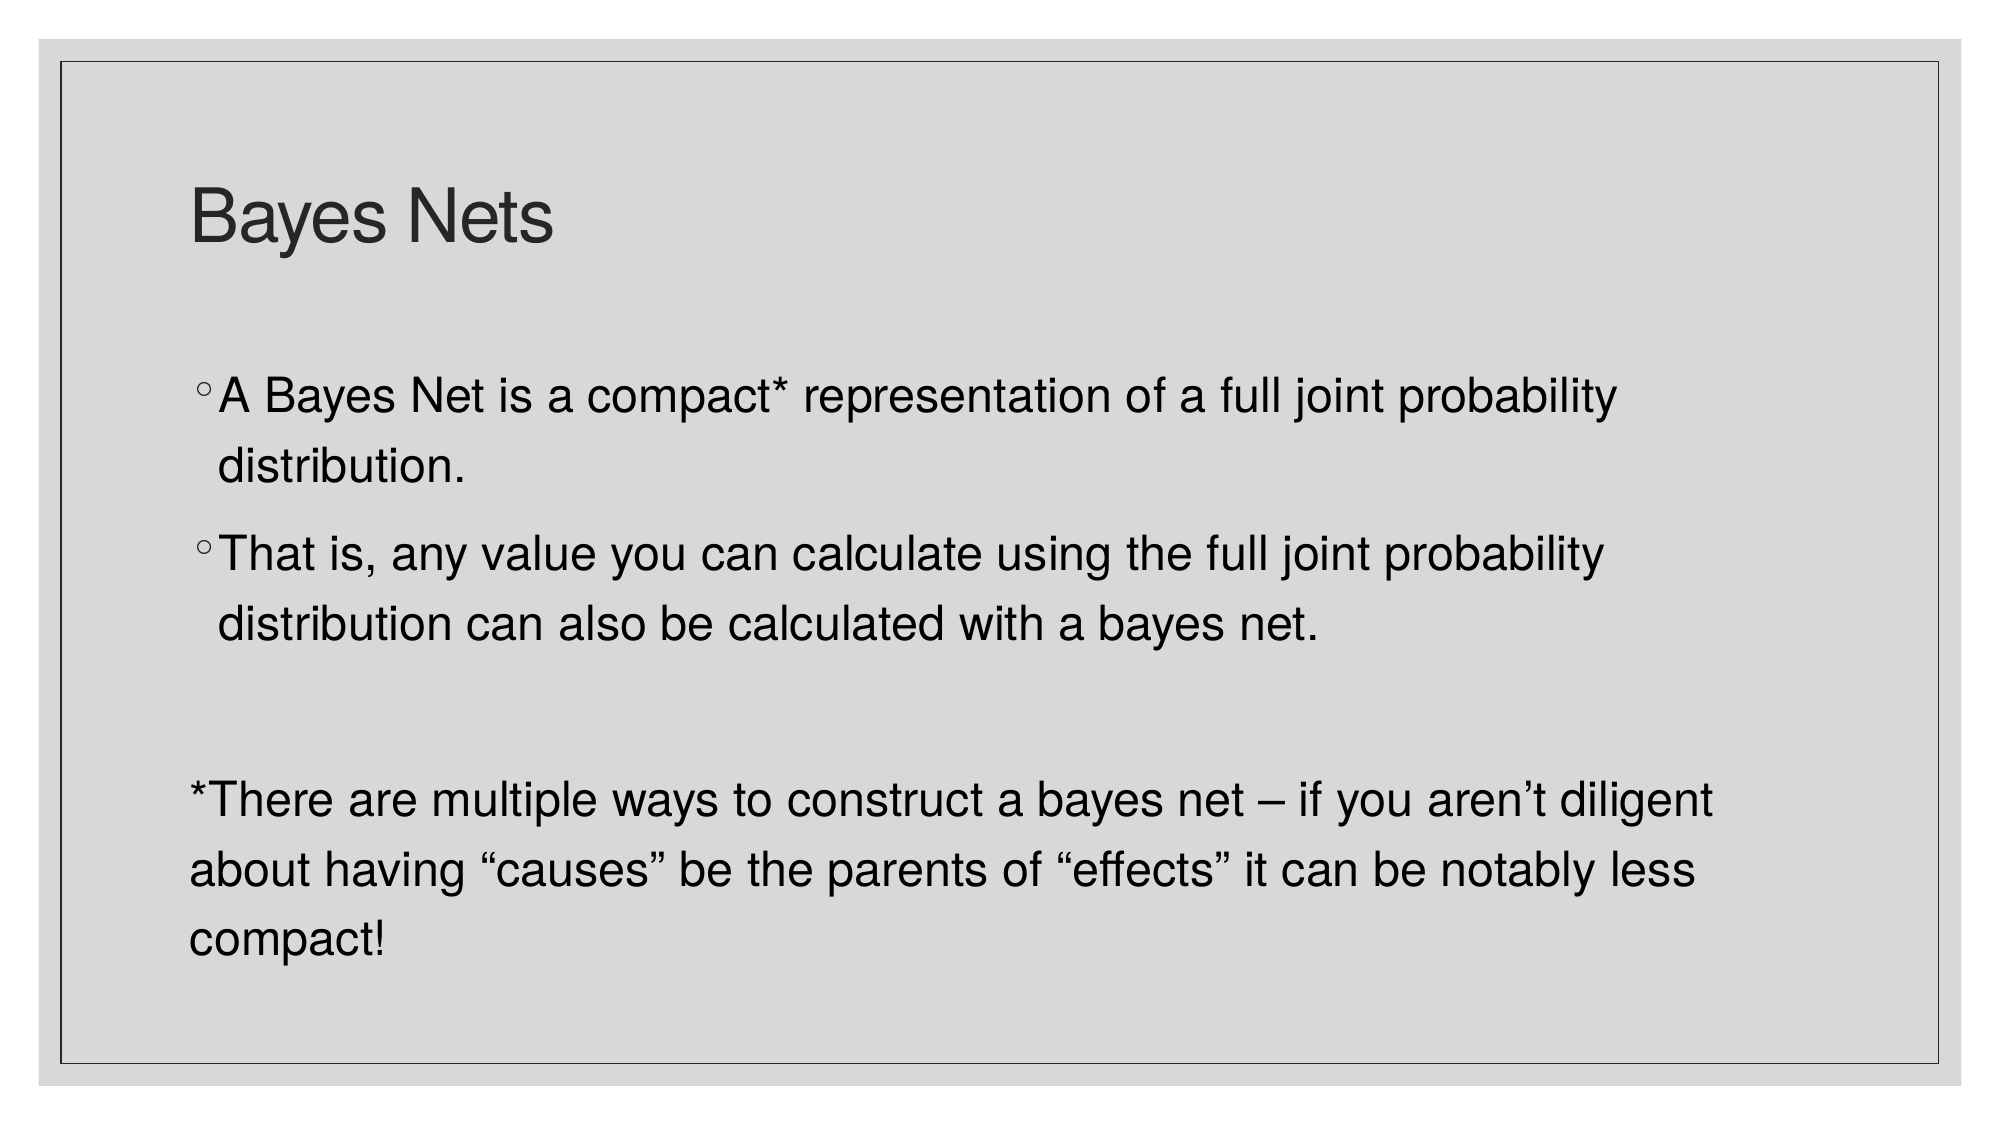

# Bayes Nets
A Bayes Net is a compact* representation of a full joint probability distribution.
That is, any value you can calculate using the full joint probability distribution can also be calculated with a bayes net.

*There are multiple ways to construct a bayes net – if you aren’t diligent about having “causes” be the parents of “effects” it can be notably less compact!